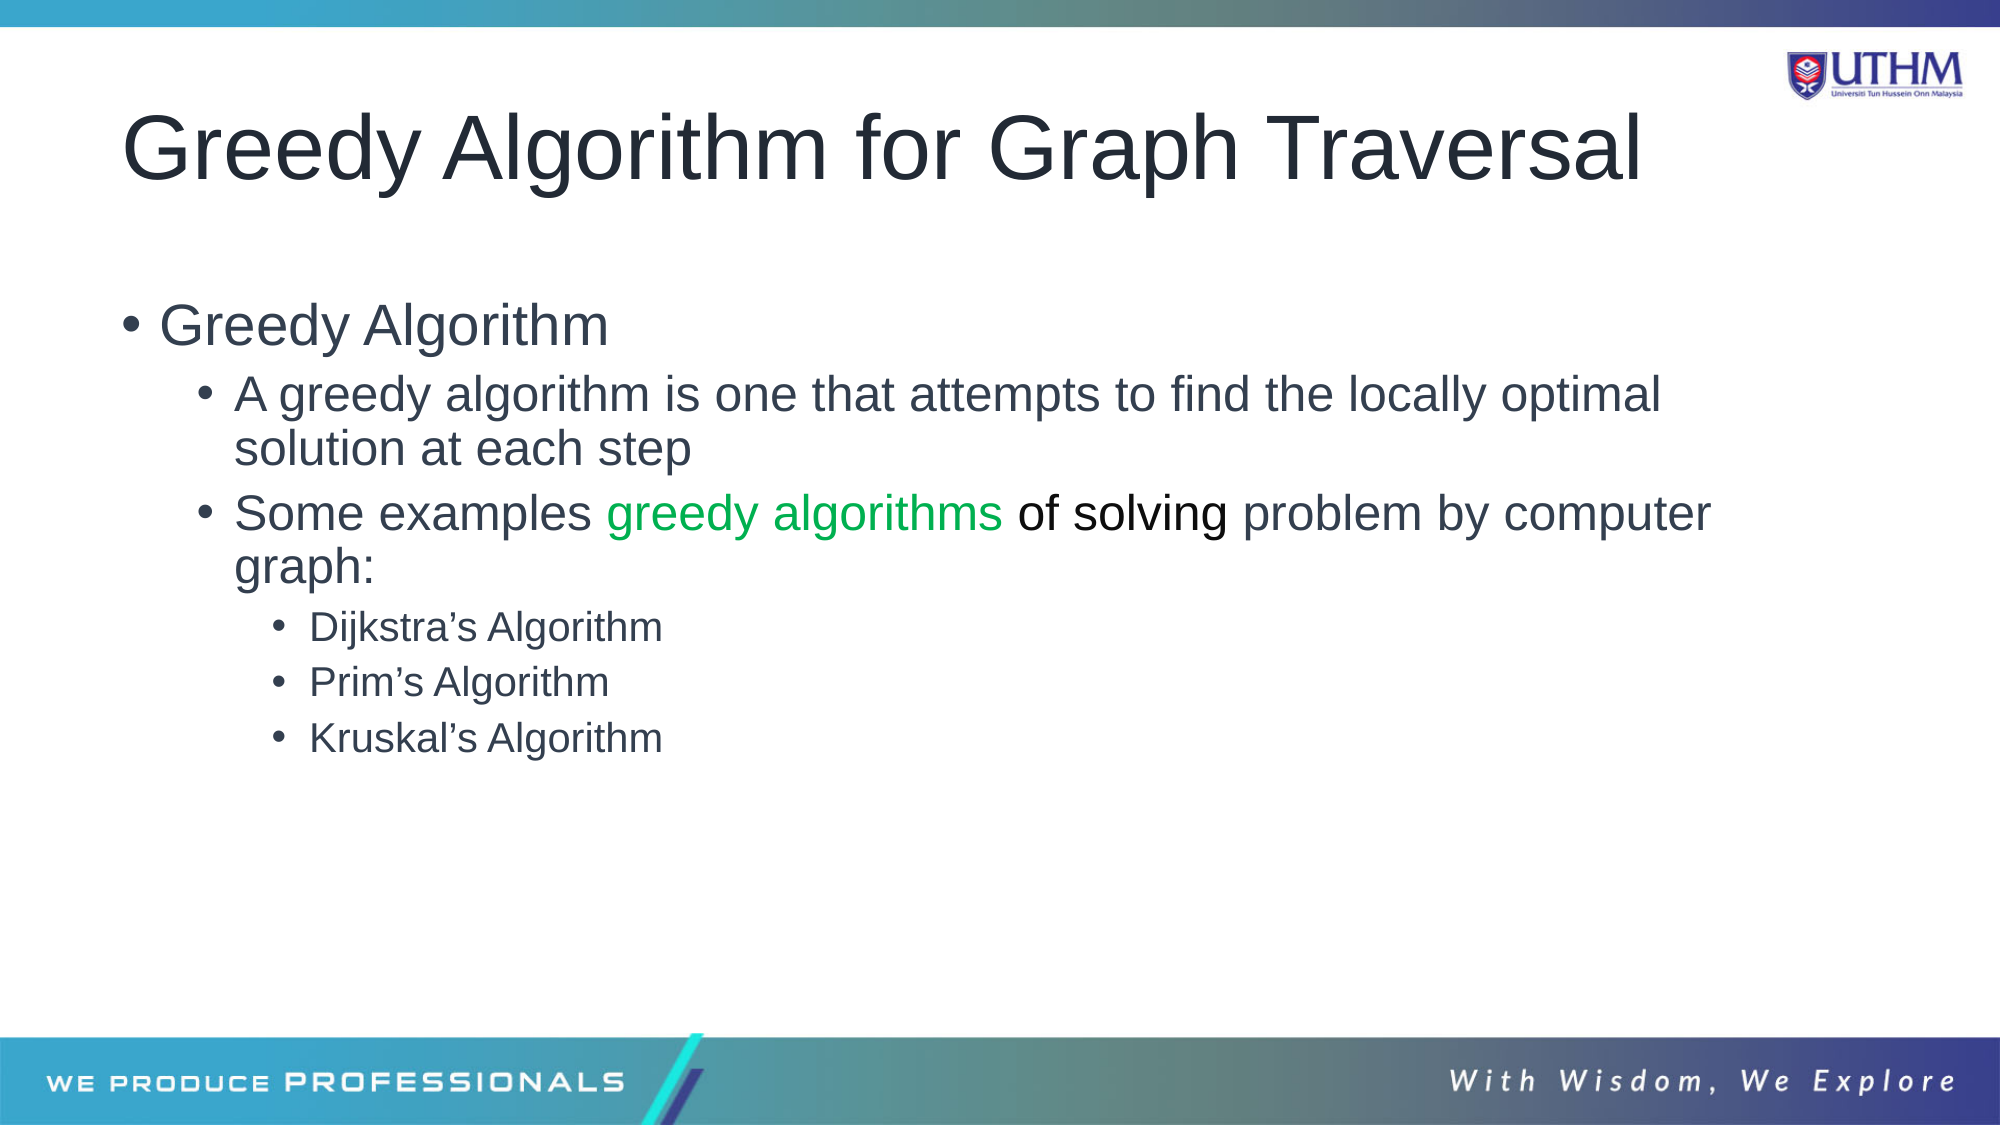

# Greedy Algorithm for Graph Traversal
Greedy Algorithm
A greedy algorithm is one that attempts to find the locally optimal solution at each step
Some examples greedy algorithms of solving problem by computer graph:
Dijkstra’s Algorithm
Prim’s Algorithm
Kruskal’s Algorithm